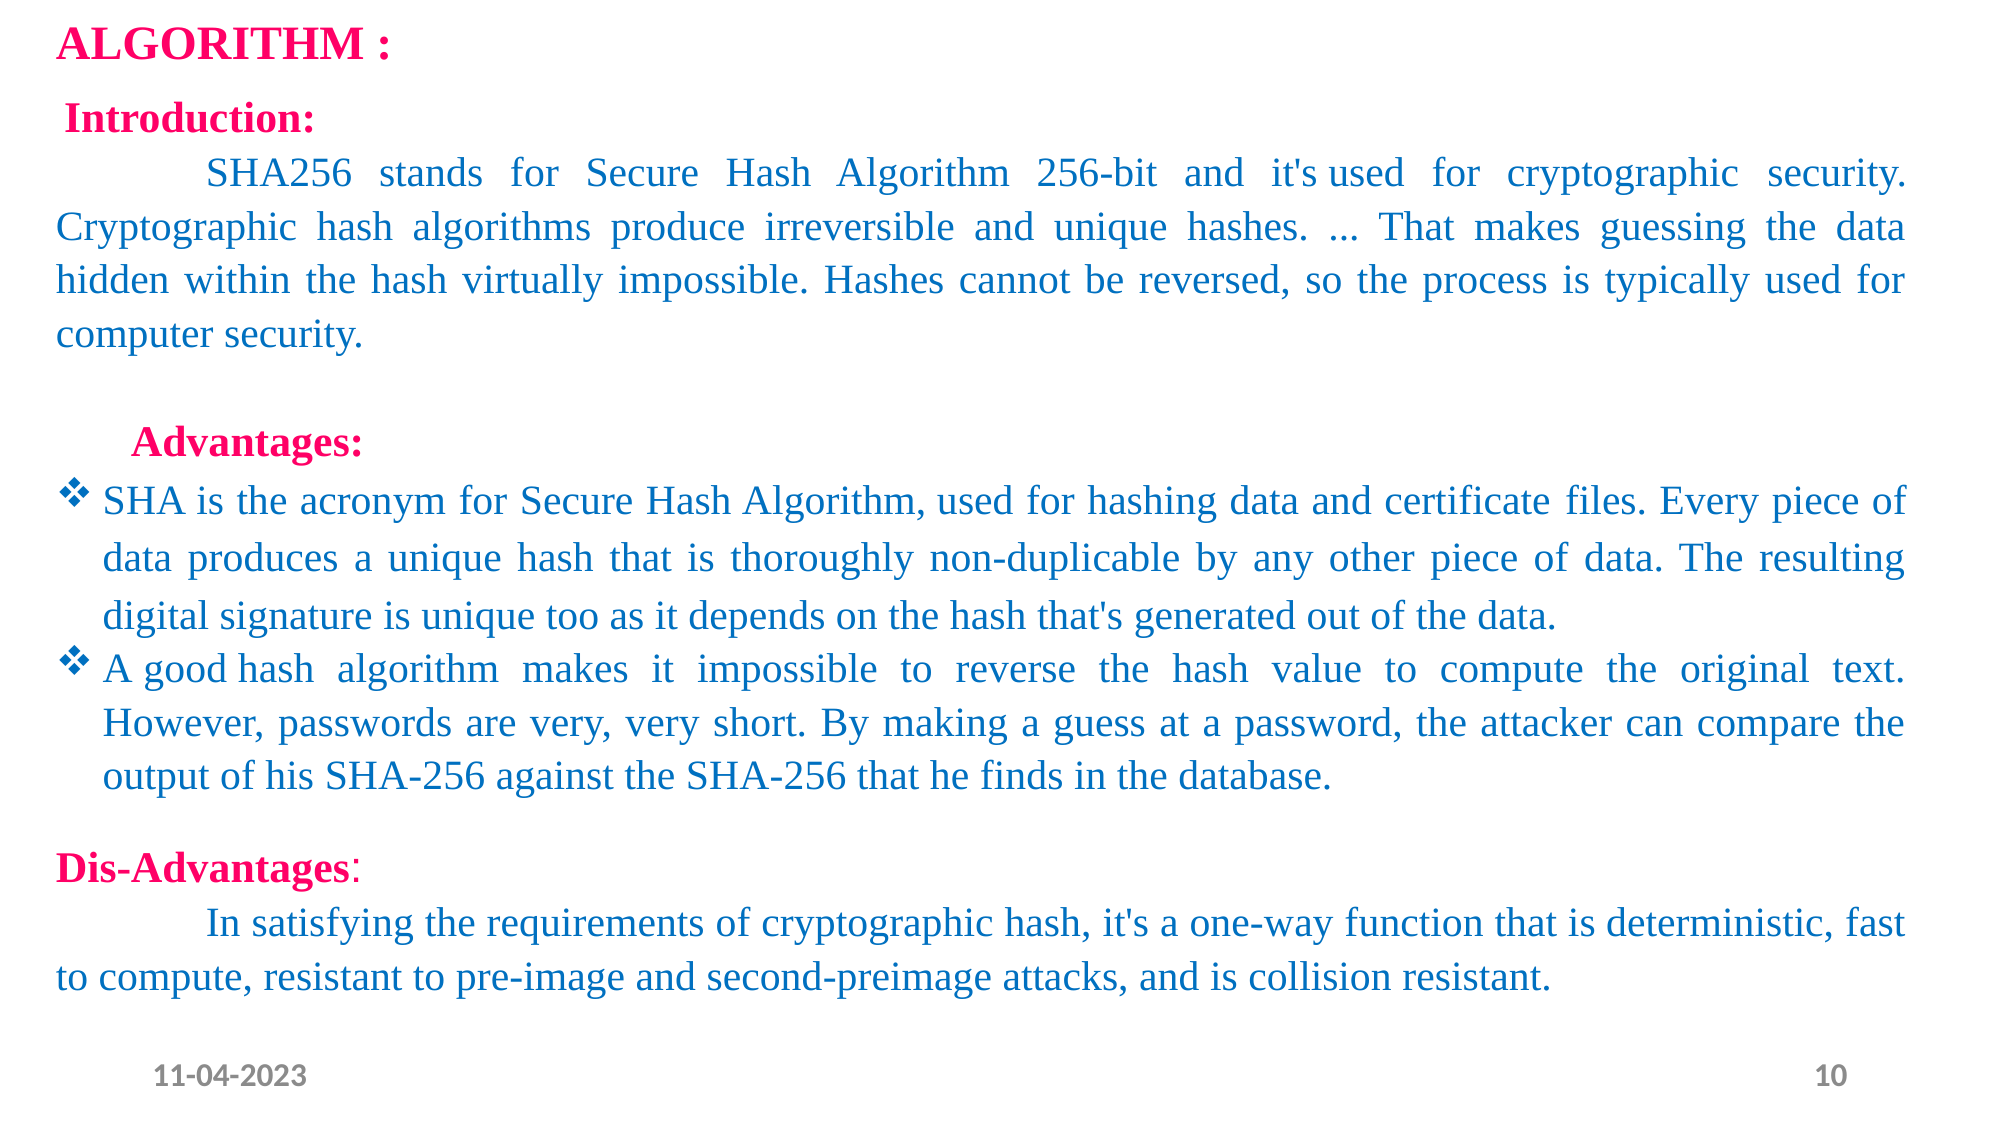

ALGORITHM :
 Introduction:
	SHA256 stands for Secure Hash Algorithm 256-bit and it's used for cryptographic security. Cryptographic hash algorithms produce irreversible and unique hashes. ... That makes guessing the data hidden within the hash virtually impossible. Hashes cannot be reversed, so the process is typically used for computer security.

Advantages:
SHA is the acronym for Secure Hash Algorithm, used for hashing data and certificate files. Every piece of data produces a unique hash that is thoroughly non-duplicable by any other piece of data. The resulting digital signature is unique too as it depends on the hash that's generated out of the data.
A good hash algorithm makes it impossible to reverse the hash value to compute the original text. However, passwords are very, very short. By making a guess at a password, the attacker can compare the output of his SHA-256 against the SHA-256 that he finds in the database.

Dis-Advantages:
	In satisfying the requirements of cryptographic hash, it's a one-way function that is deterministic, fast to compute, resistant to pre-image and second-preimage attacks, and is collision resistant.

11-04-2023
10